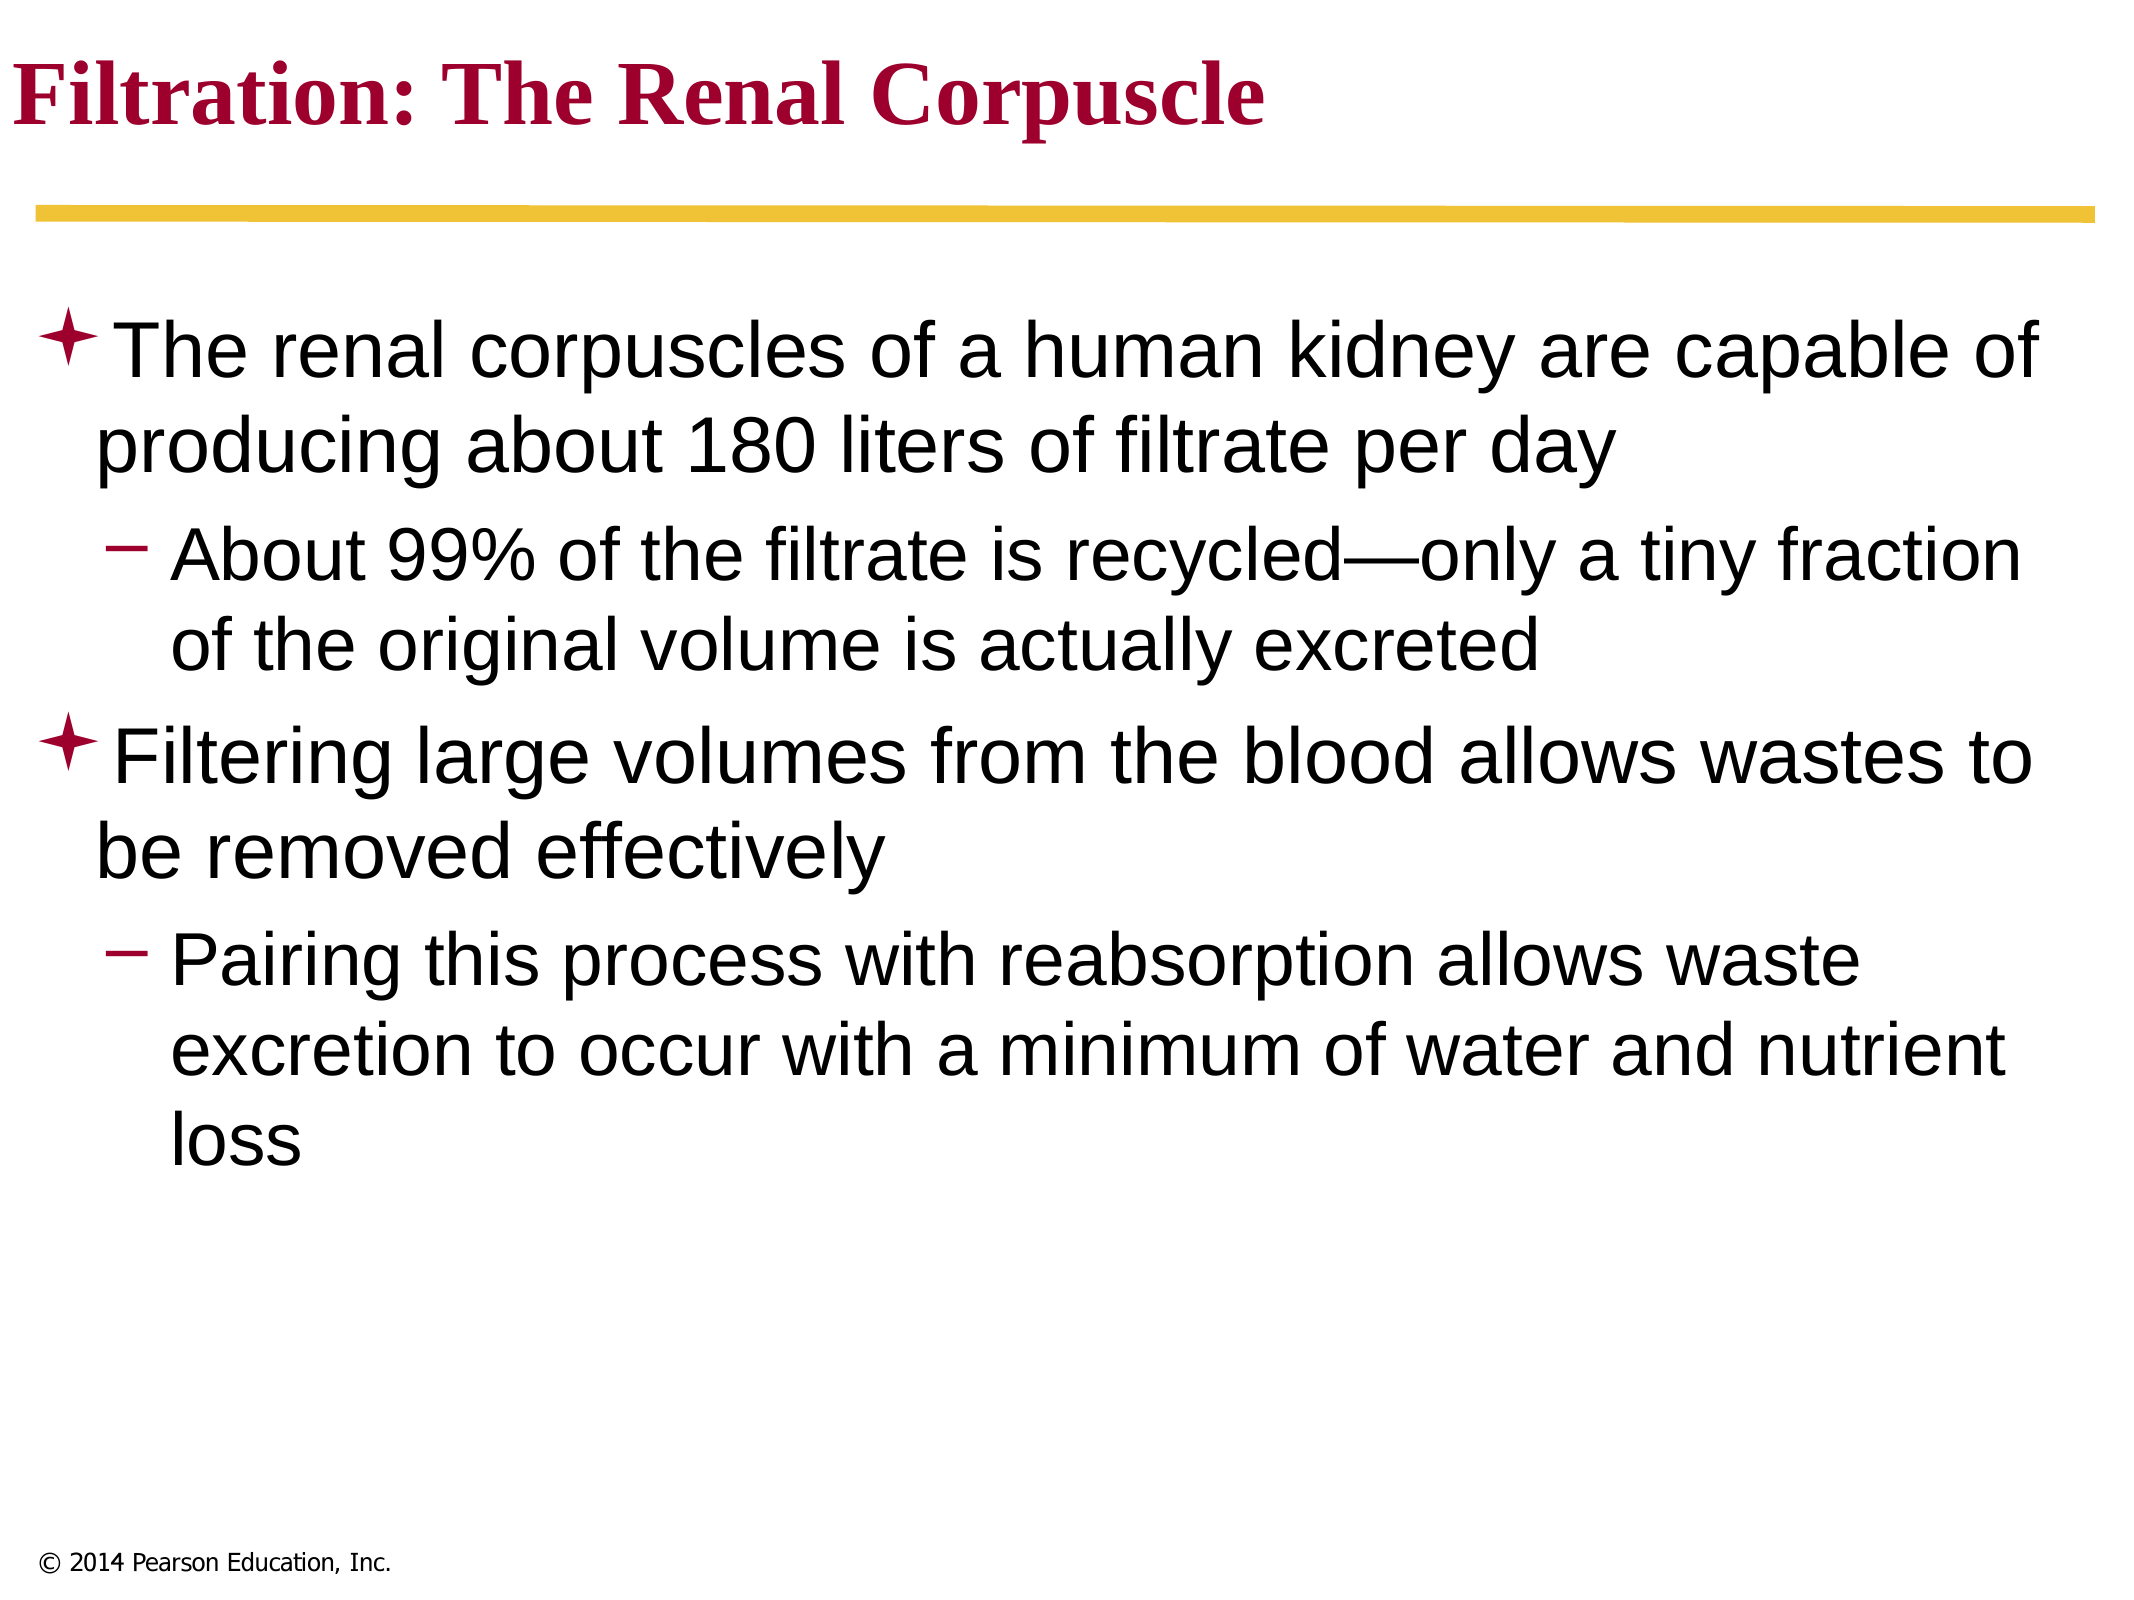

Filtration: The Renal Corpuscle

The renal corpuscles of a human kidney are capable of producing about 180 liters of filtrate per day
About 99% of the filtrate is recycled—only a tiny fraction of the original volume is actually excreted
Filtering large volumes from the blood allows wastes to be removed effectively
Pairing this process with reabsorption allows waste excretion to occur with a minimum of water and nutrient loss